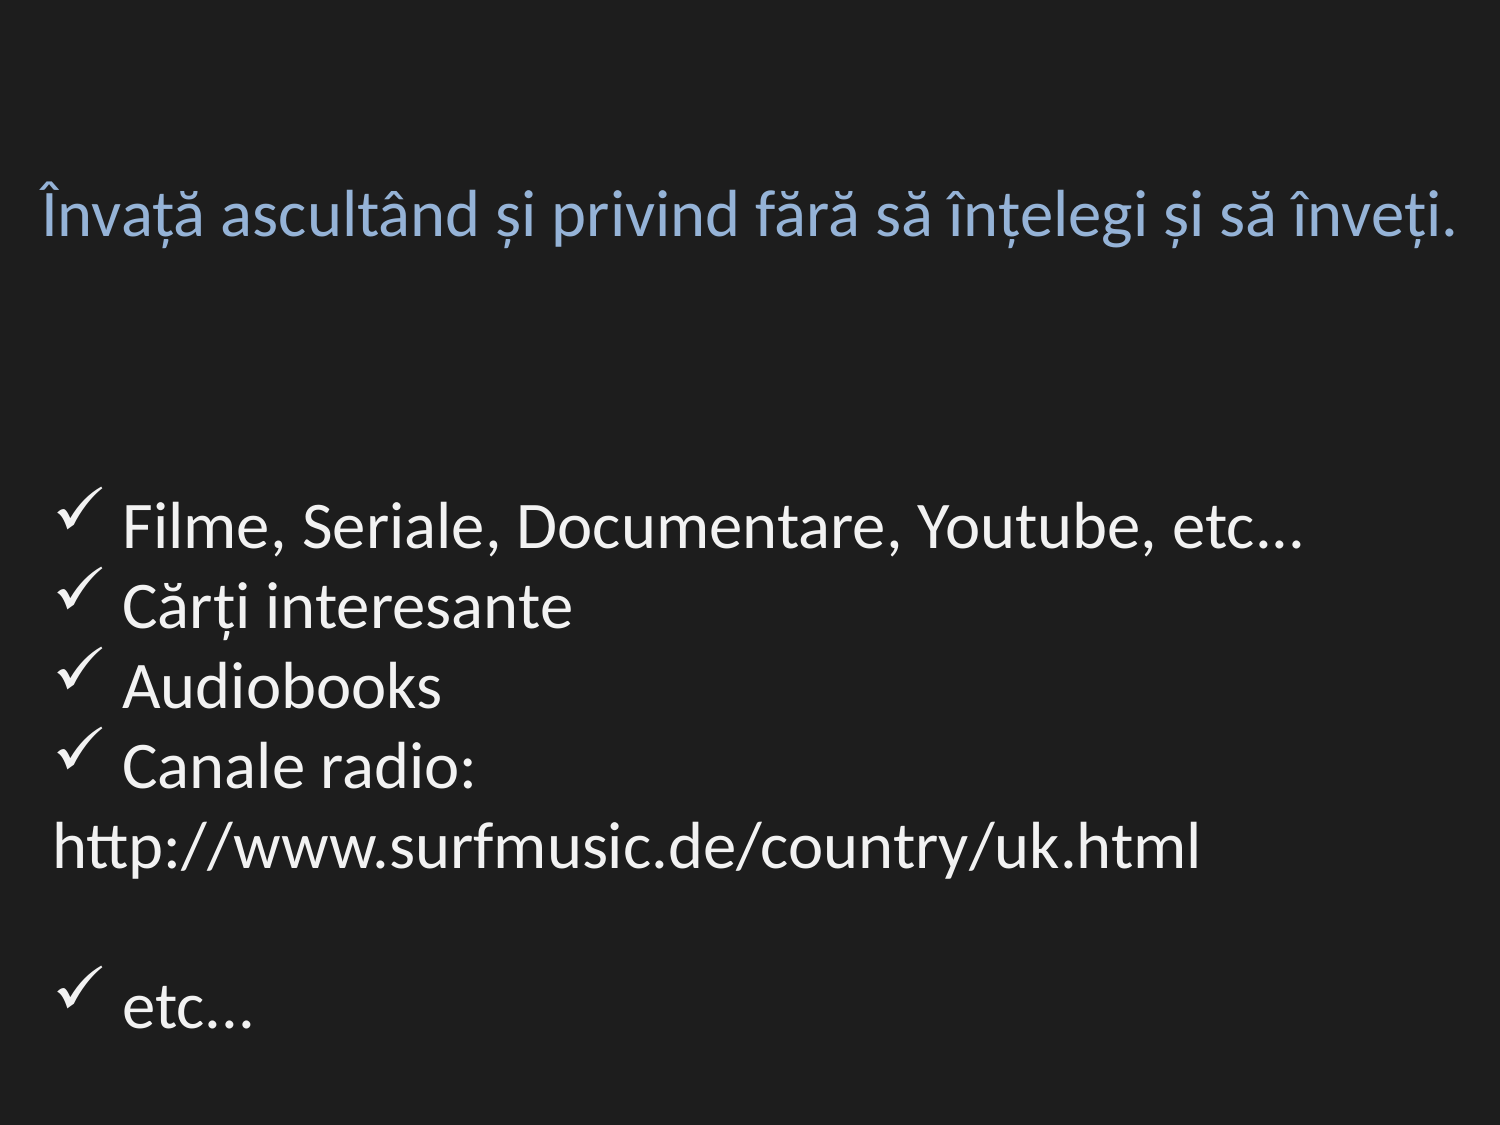

Învață ascultând și privind fără să înțelegi și să înveți.
 Filme, Seriale, Documentare, Youtube, etc...
 Cărți interesante
 Audiobooks
 Canale radio: 	http://www.surfmusic.de/country/uk.html

 etc...